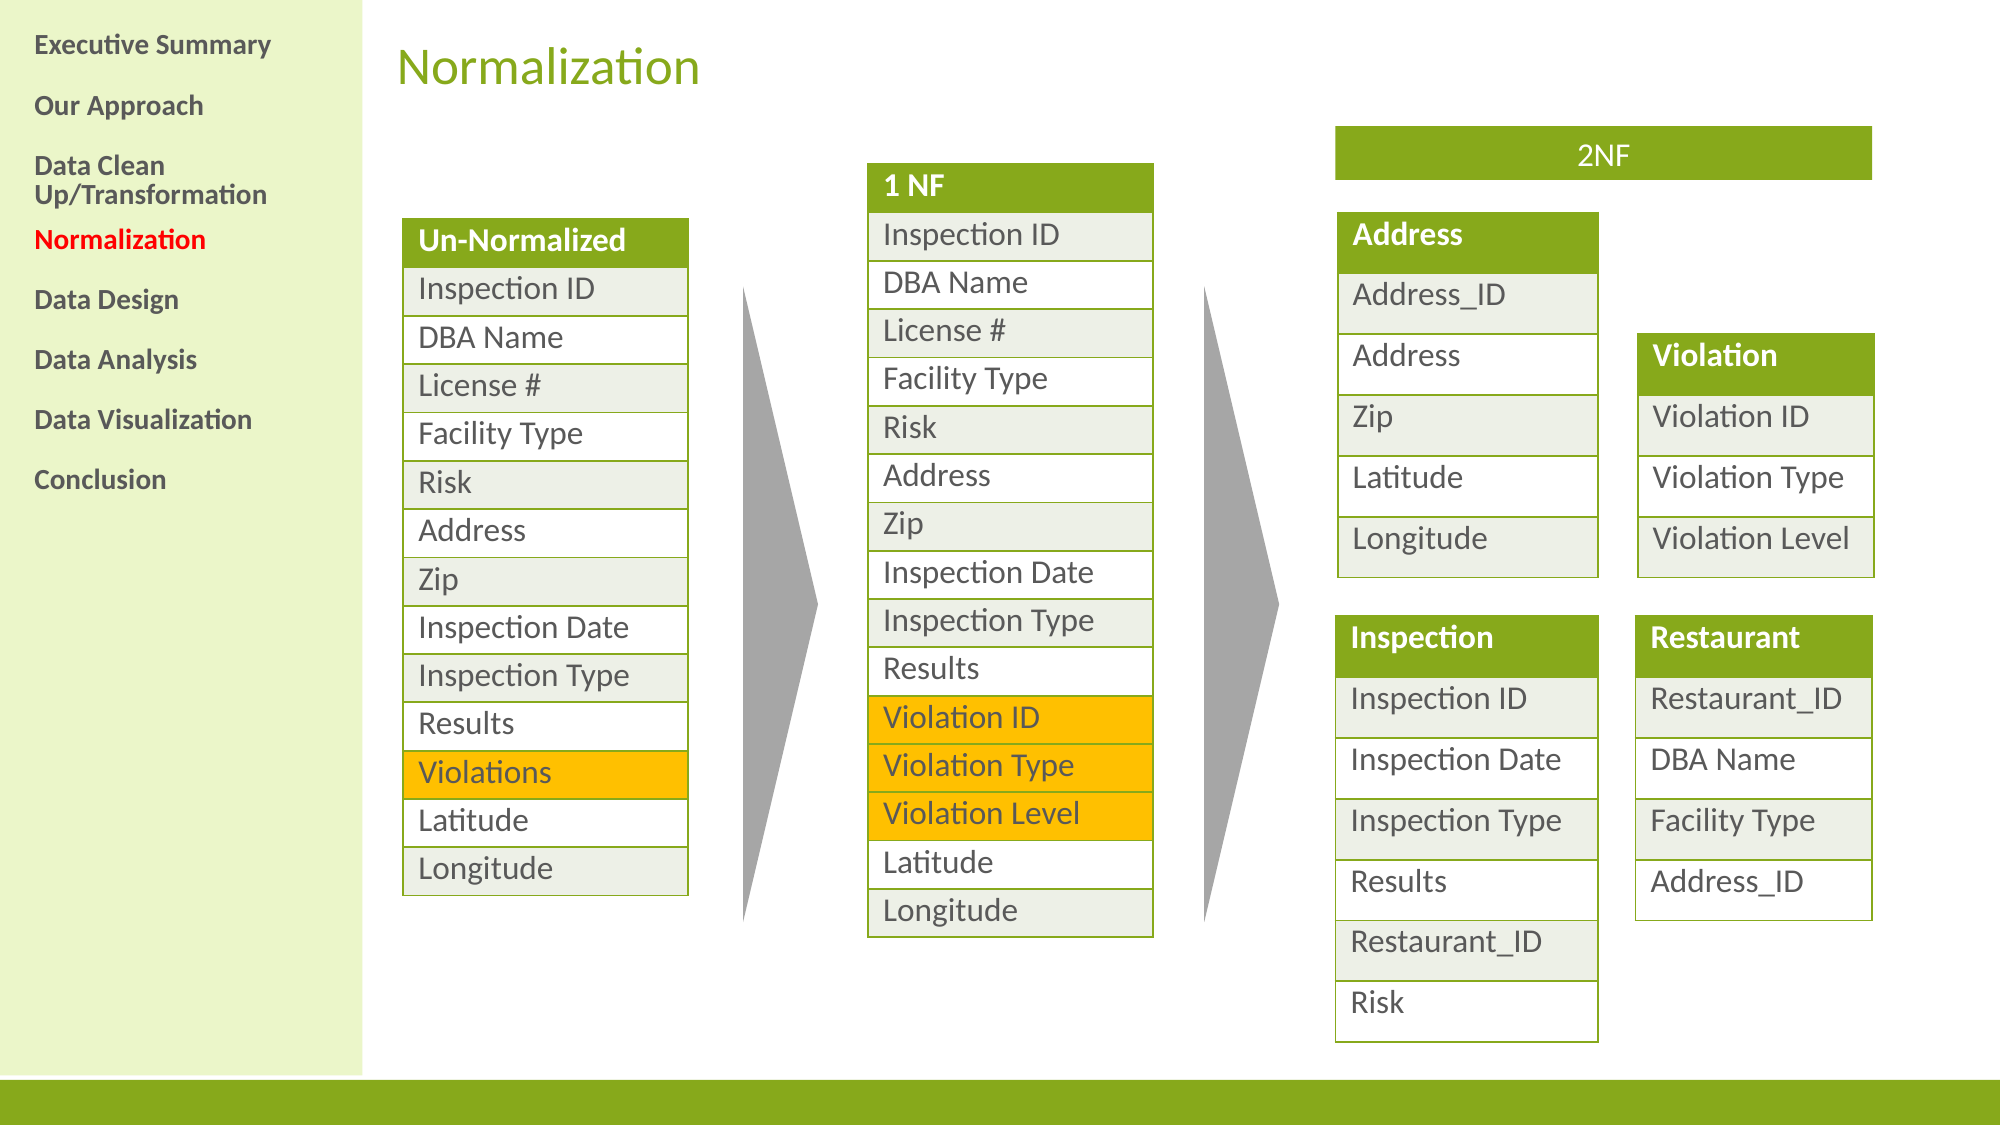

| Executive Summary |
| --- |
| Our Approach |
| Data Clean Up/Transformation |
| Normalization |
| Data Design |
| Data Analysis |
| Data Visualization |
| Conclusion |
# Normalization
2NF
| 1 NF |
| --- |
| Inspection ID |
| DBA Name |
| License # |
| Facility Type |
| Risk |
| Address |
| Zip |
| Inspection Date |
| Inspection Type |
| Results |
| Violation ID |
| Violation Type |
| Violation Level |
| Latitude |
| Longitude |
| Address |
| --- |
| Address\_ID |
| Address |
| Zip |
| Latitude |
| Longitude |
| Un-Normalized |
| --- |
| Inspection ID |
| DBA Name |
| License # |
| Facility Type |
| Risk |
| Address |
| Zip |
| Inspection Date |
| Inspection Type |
| Results |
| Violations |
| Latitude |
| Longitude |

| Violation |
| --- |
| Violation ID |
| Violation Type |
| Violation Level |
| Inspection |
| --- |
| Inspection ID |
| Inspection Date |
| Inspection Type |
| Results |
| Restaurant\_ID |
| Risk |
| Restaurant |
| --- |
| Restaurant\_ID |
| DBA Name |
| Facility Type |
| Address\_ID |